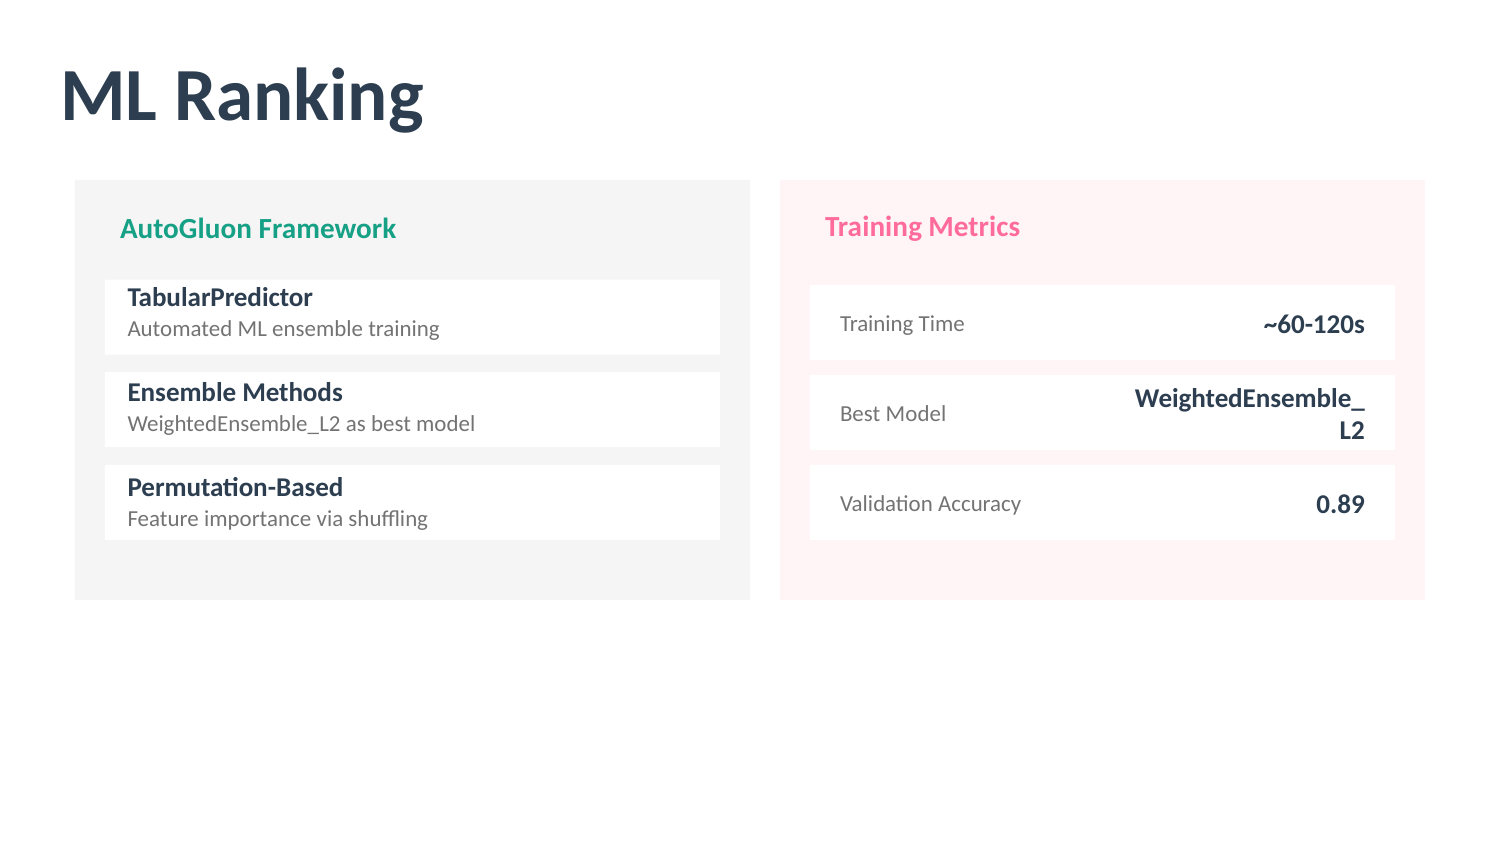

ML Ranking

Training Metrics
AutoGluon Framework

TabularPredictor

Training Time
~60-120s
Automated ML ensemble training

Ensemble Methods
Best Model
WeightedEnsemble_L2
WeightedEnsemble_L2 as best model

Permutation-Based
Validation Accuracy
0.89
Feature importance via shuffling